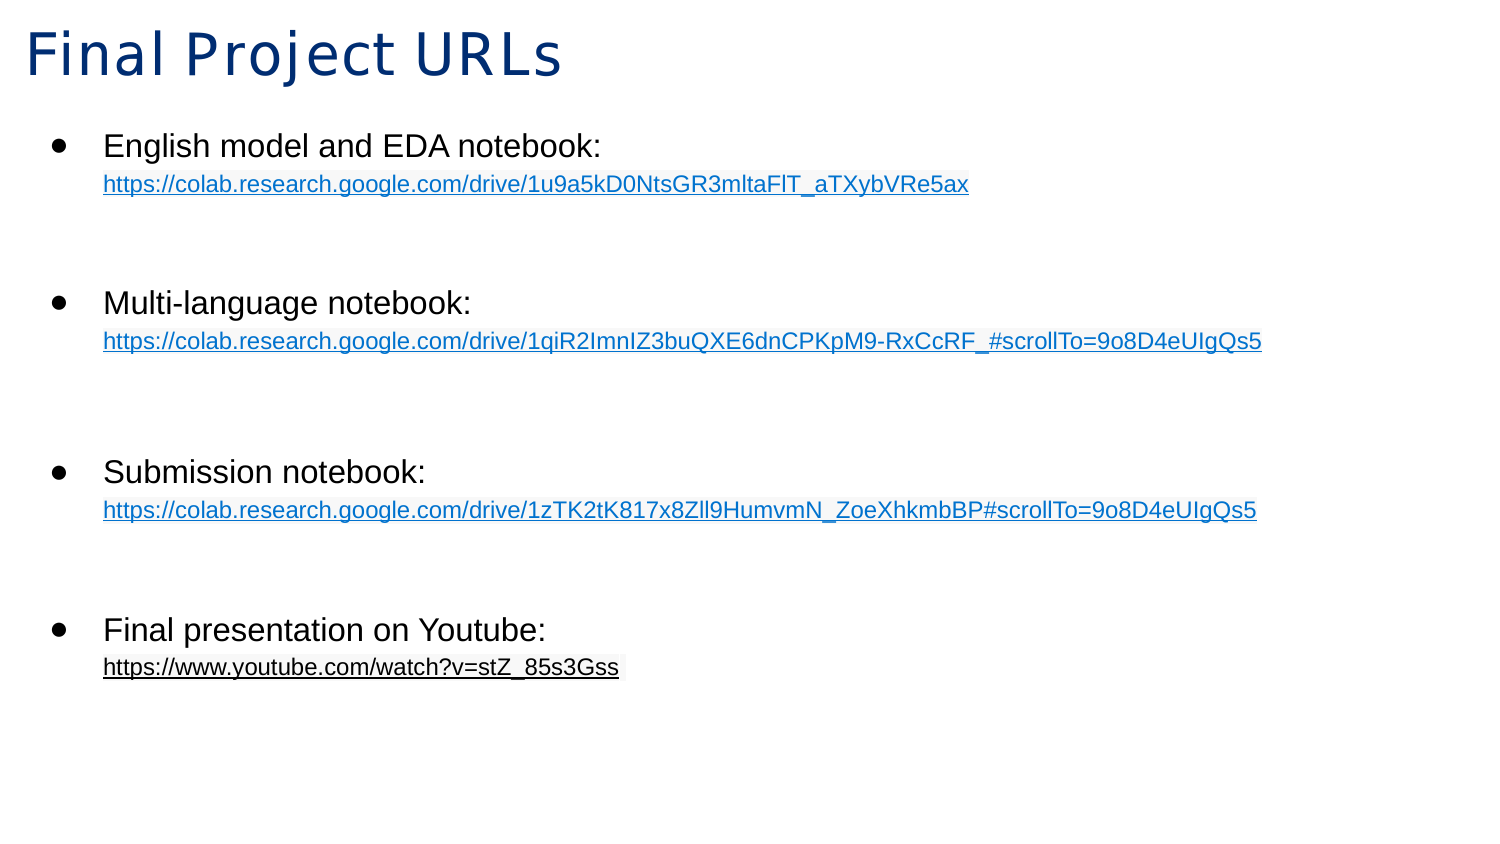

# Final Project URLs
English model and EDA notebook:
https://colab.research.google.com/drive/1u9a5kD0NtsGR3mltaFlT_aTXybVRe5ax

Multi-language notebook: https://colab.research.google.com/drive/1qiR2ImnIZ3buQXE6dnCPKpM9-RxCcRF_#scrollTo=9o8D4eUIgQs5

Submission notebook:
https://colab.research.google.com/drive/1zTK2tK817x8Zll9HumvmN_ZoeXhkmbBP#scrollTo=9o8D4eUIgQs5

Final presentation on Youtube:
https://www.youtube.com/watch?v=stZ_85s3Gss